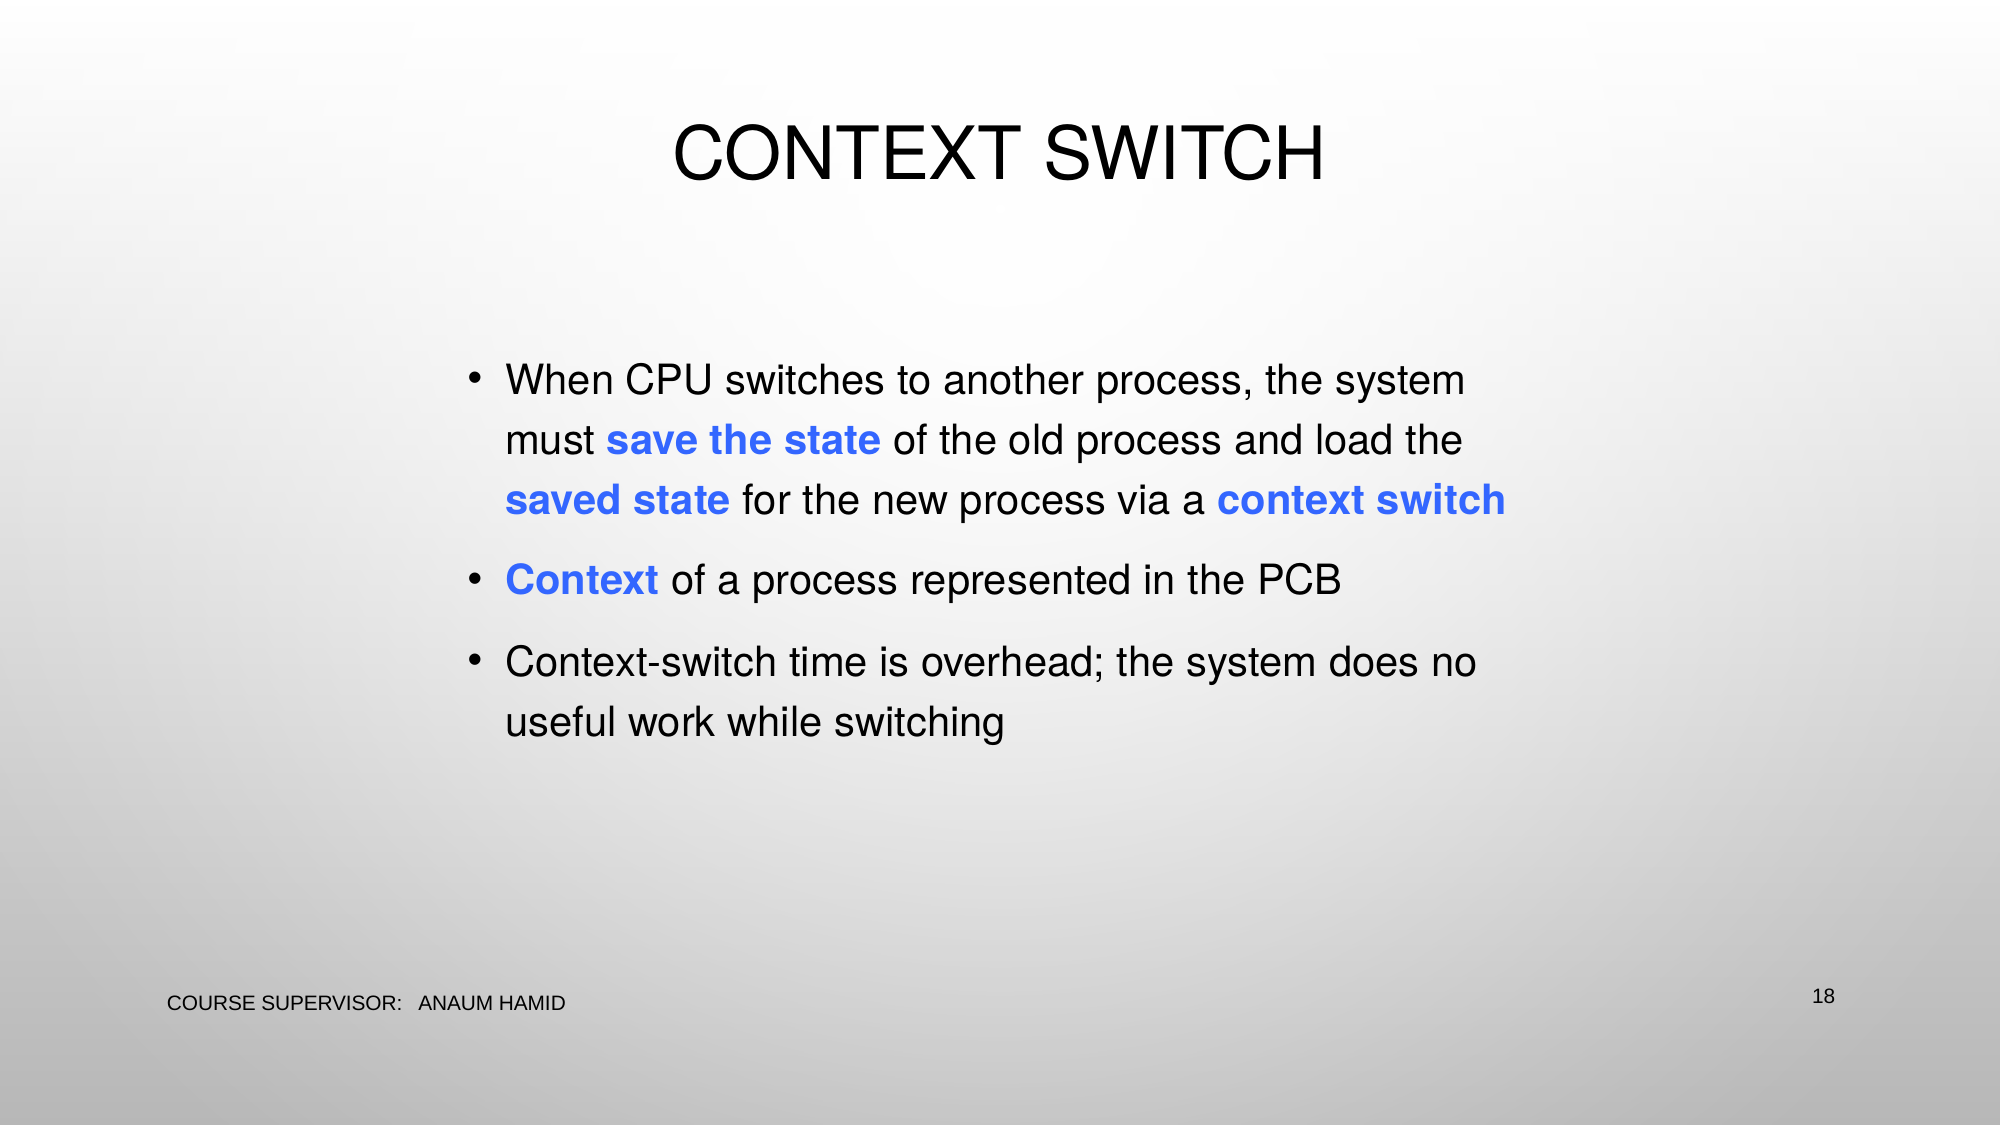

# CONTEXT SWITCH
When CPU switches to another process, the system must save the state of the old process and load the saved state for the new process via a context switch
Context of a process represented in the PCB
Context-switch time is overhead; the system does no useful work while switching
COURSE SUPERVISOR:   ANAUM HAMID
18